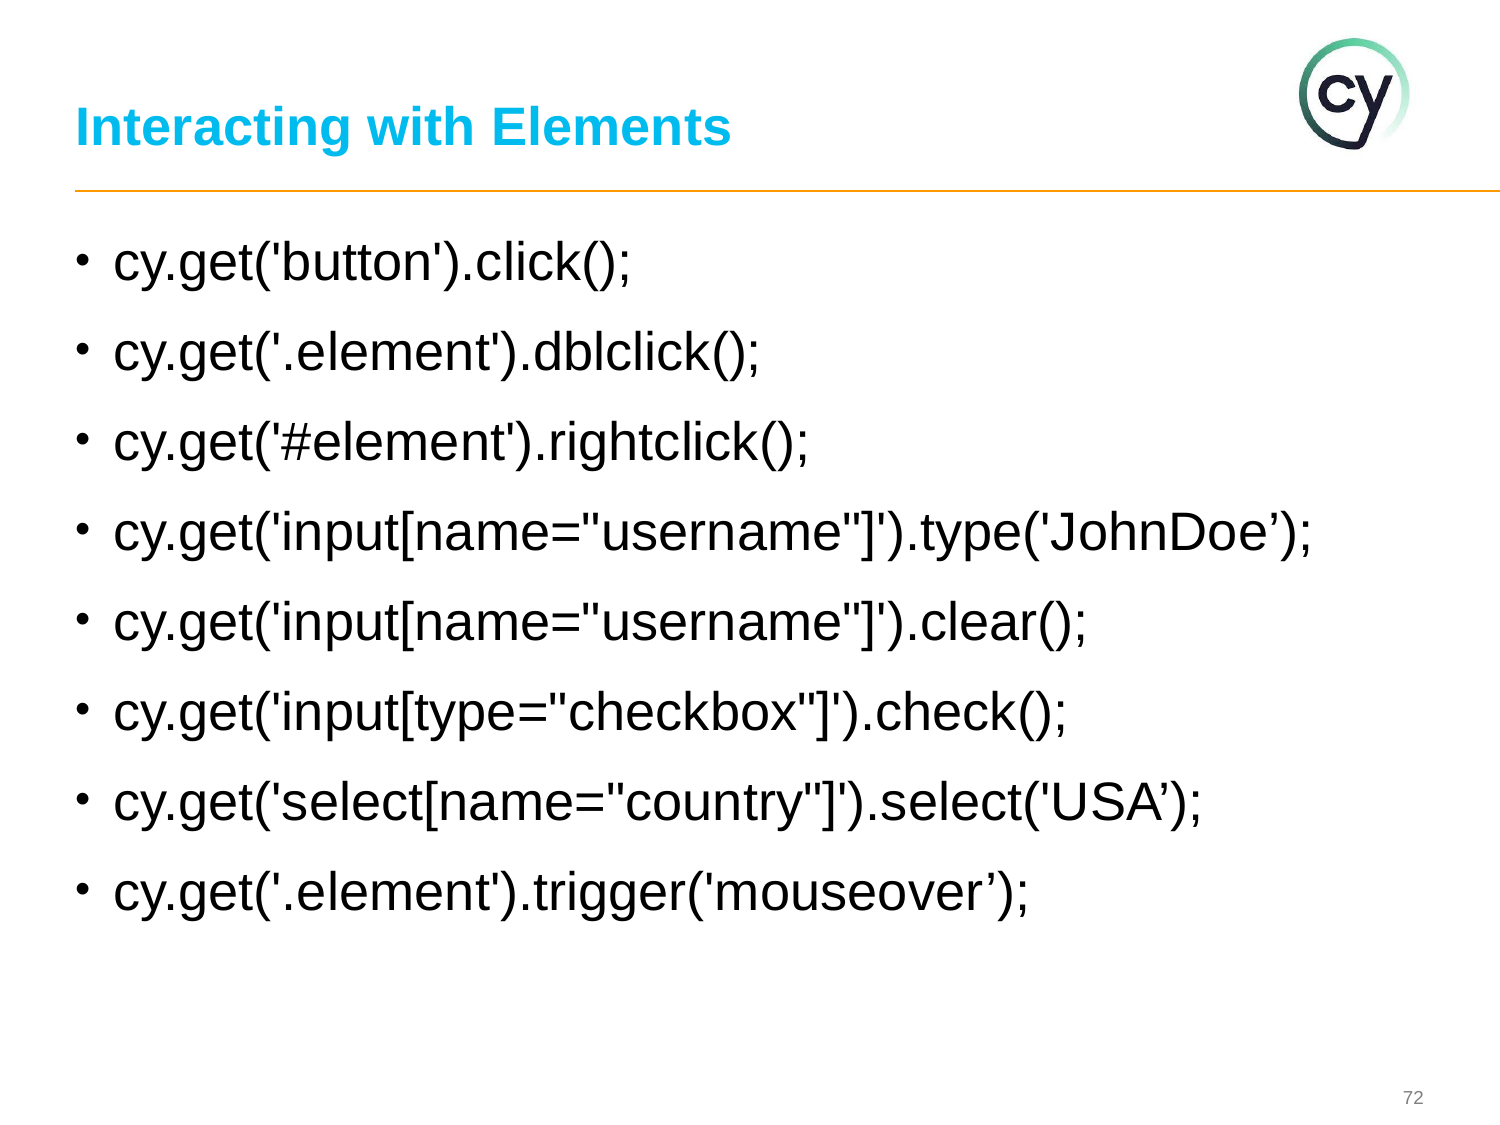

# Interacting with Elements
cy.get('button').click();
cy.get('.element').dblclick();
cy.get('#element').rightclick();
cy.get('input[name="username"]').type('JohnDoe’);
cy.get('input[name="username"]').clear();
cy.get('input[type="checkbox"]').check();
cy.get('select[name="country"]').select('USA’);
cy.get('.element').trigger('mouseover’);